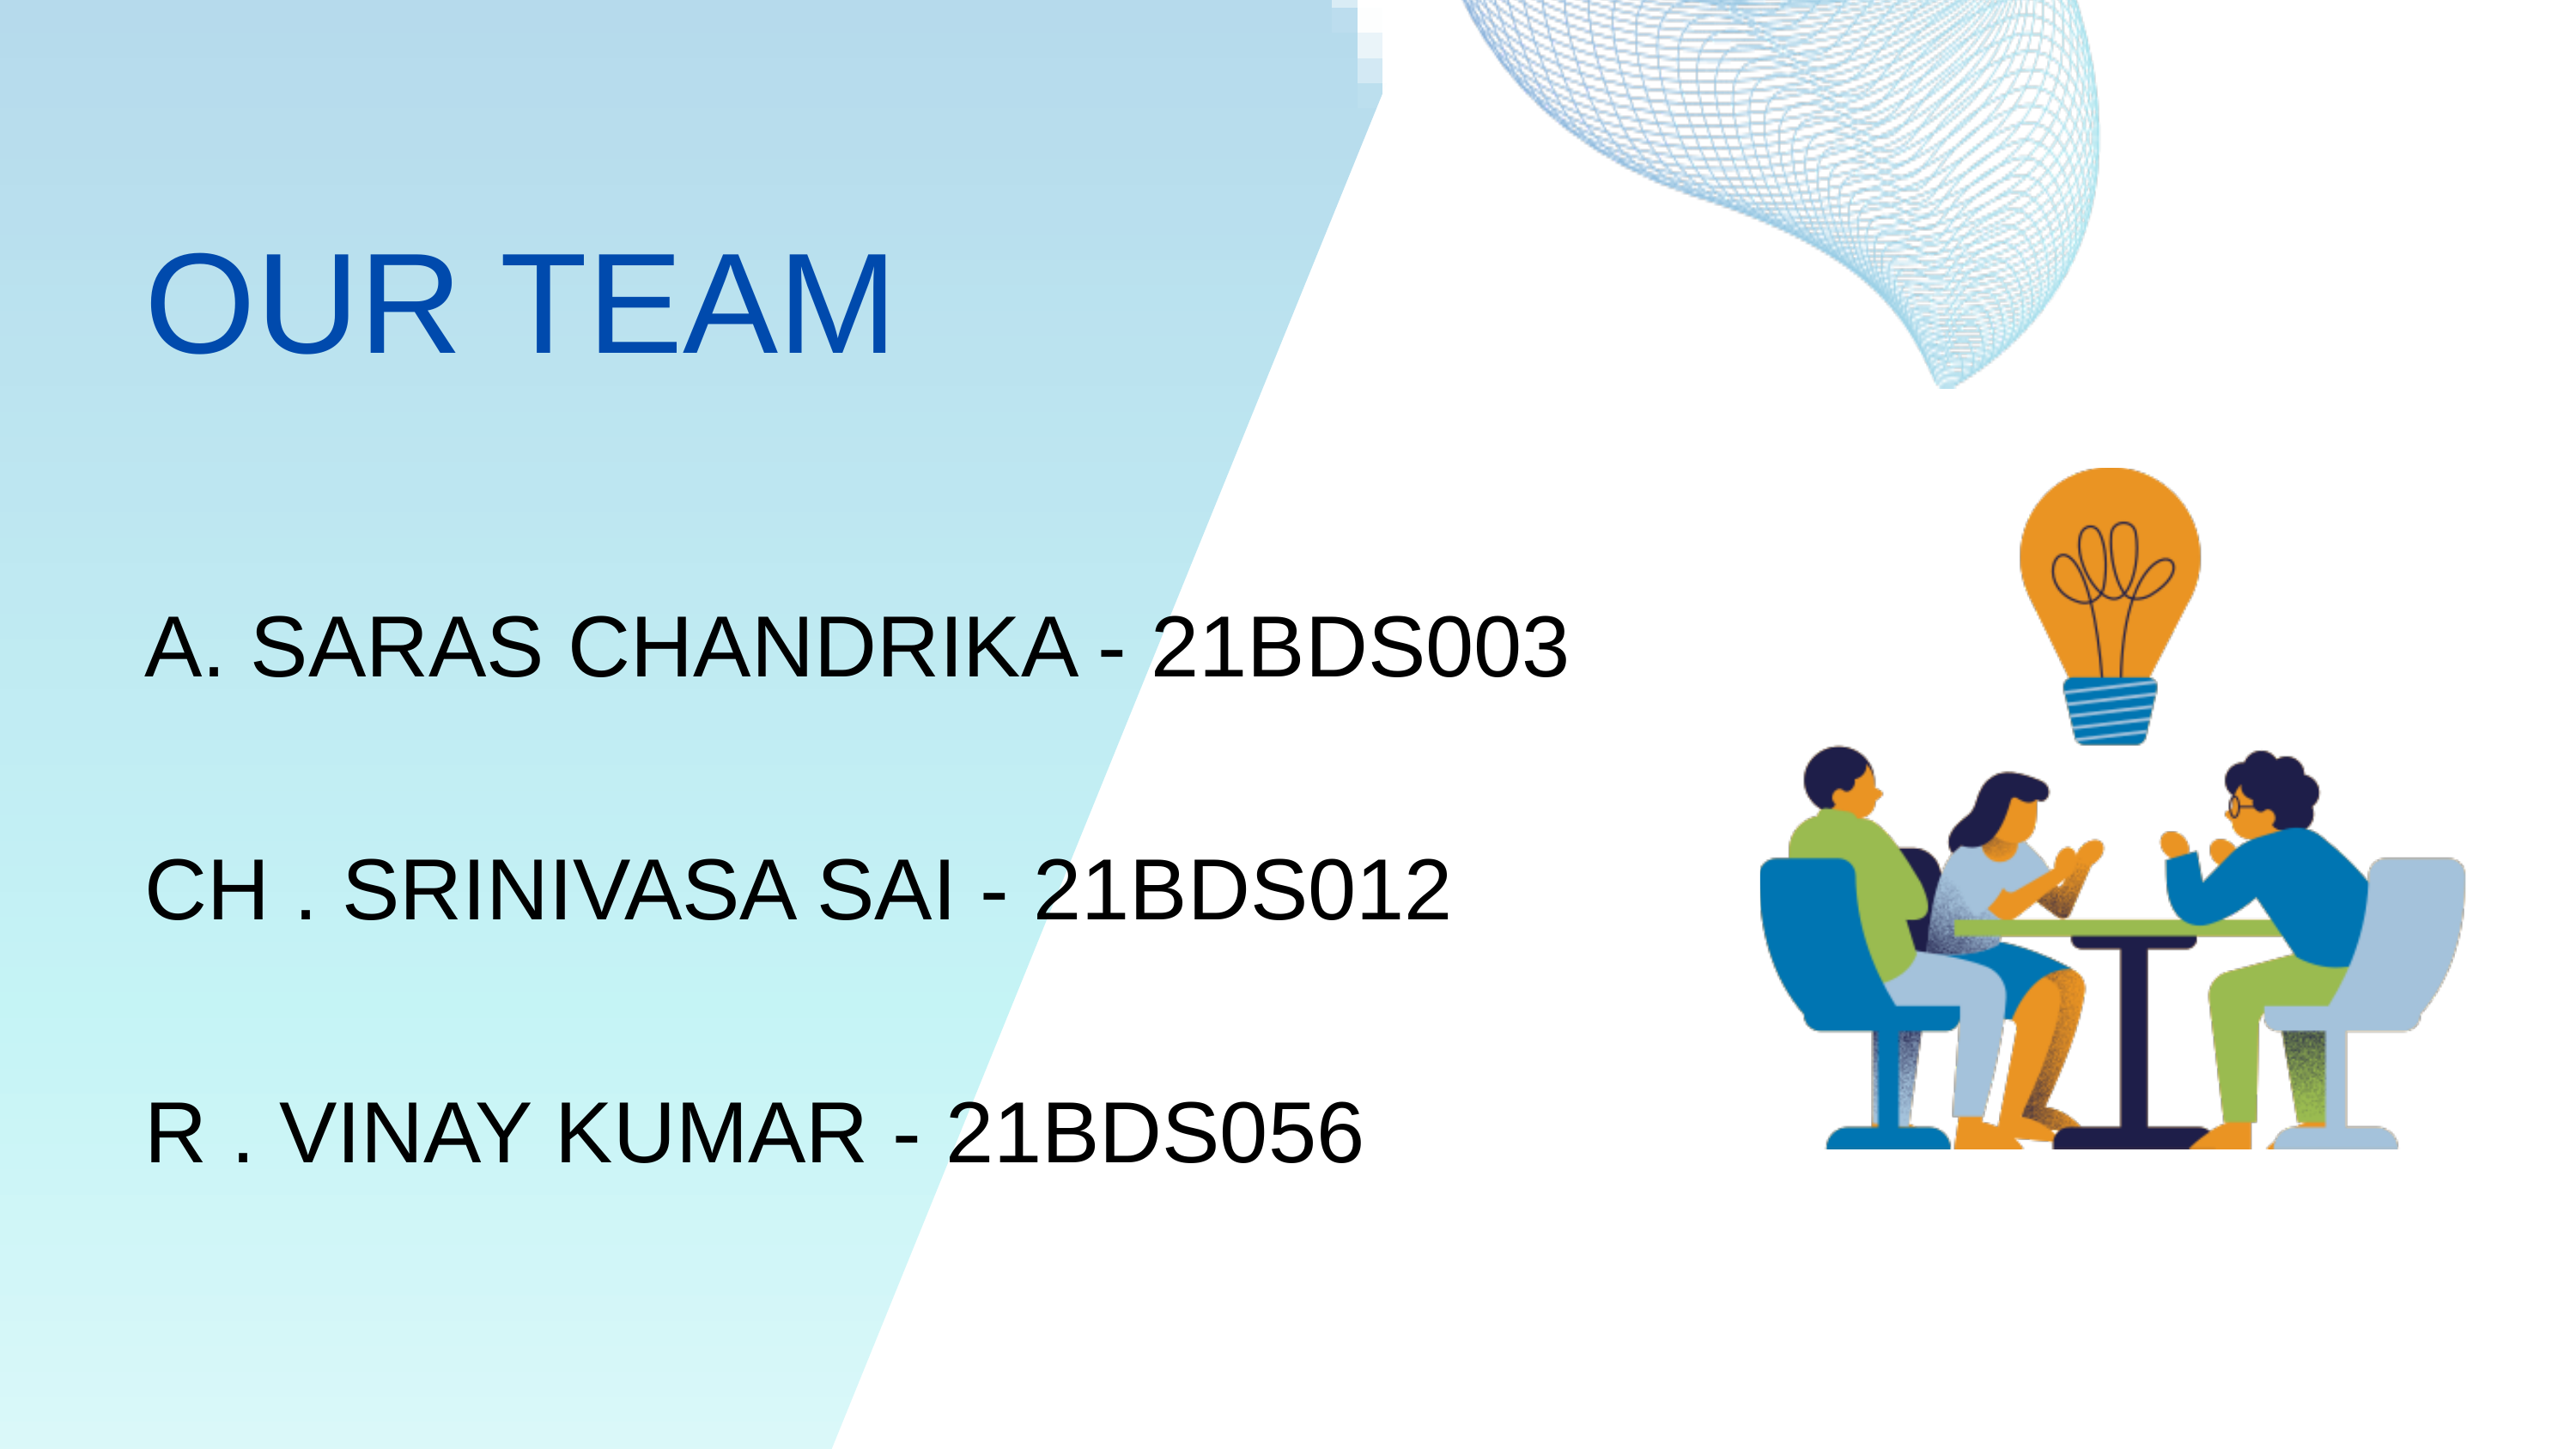

OUR TEAM

A. SARAS CHANDRIKA - 21BDS003

CH . SRINIVASA SAI - 21BDS012

R . VINAY KUMAR - 21BDS056